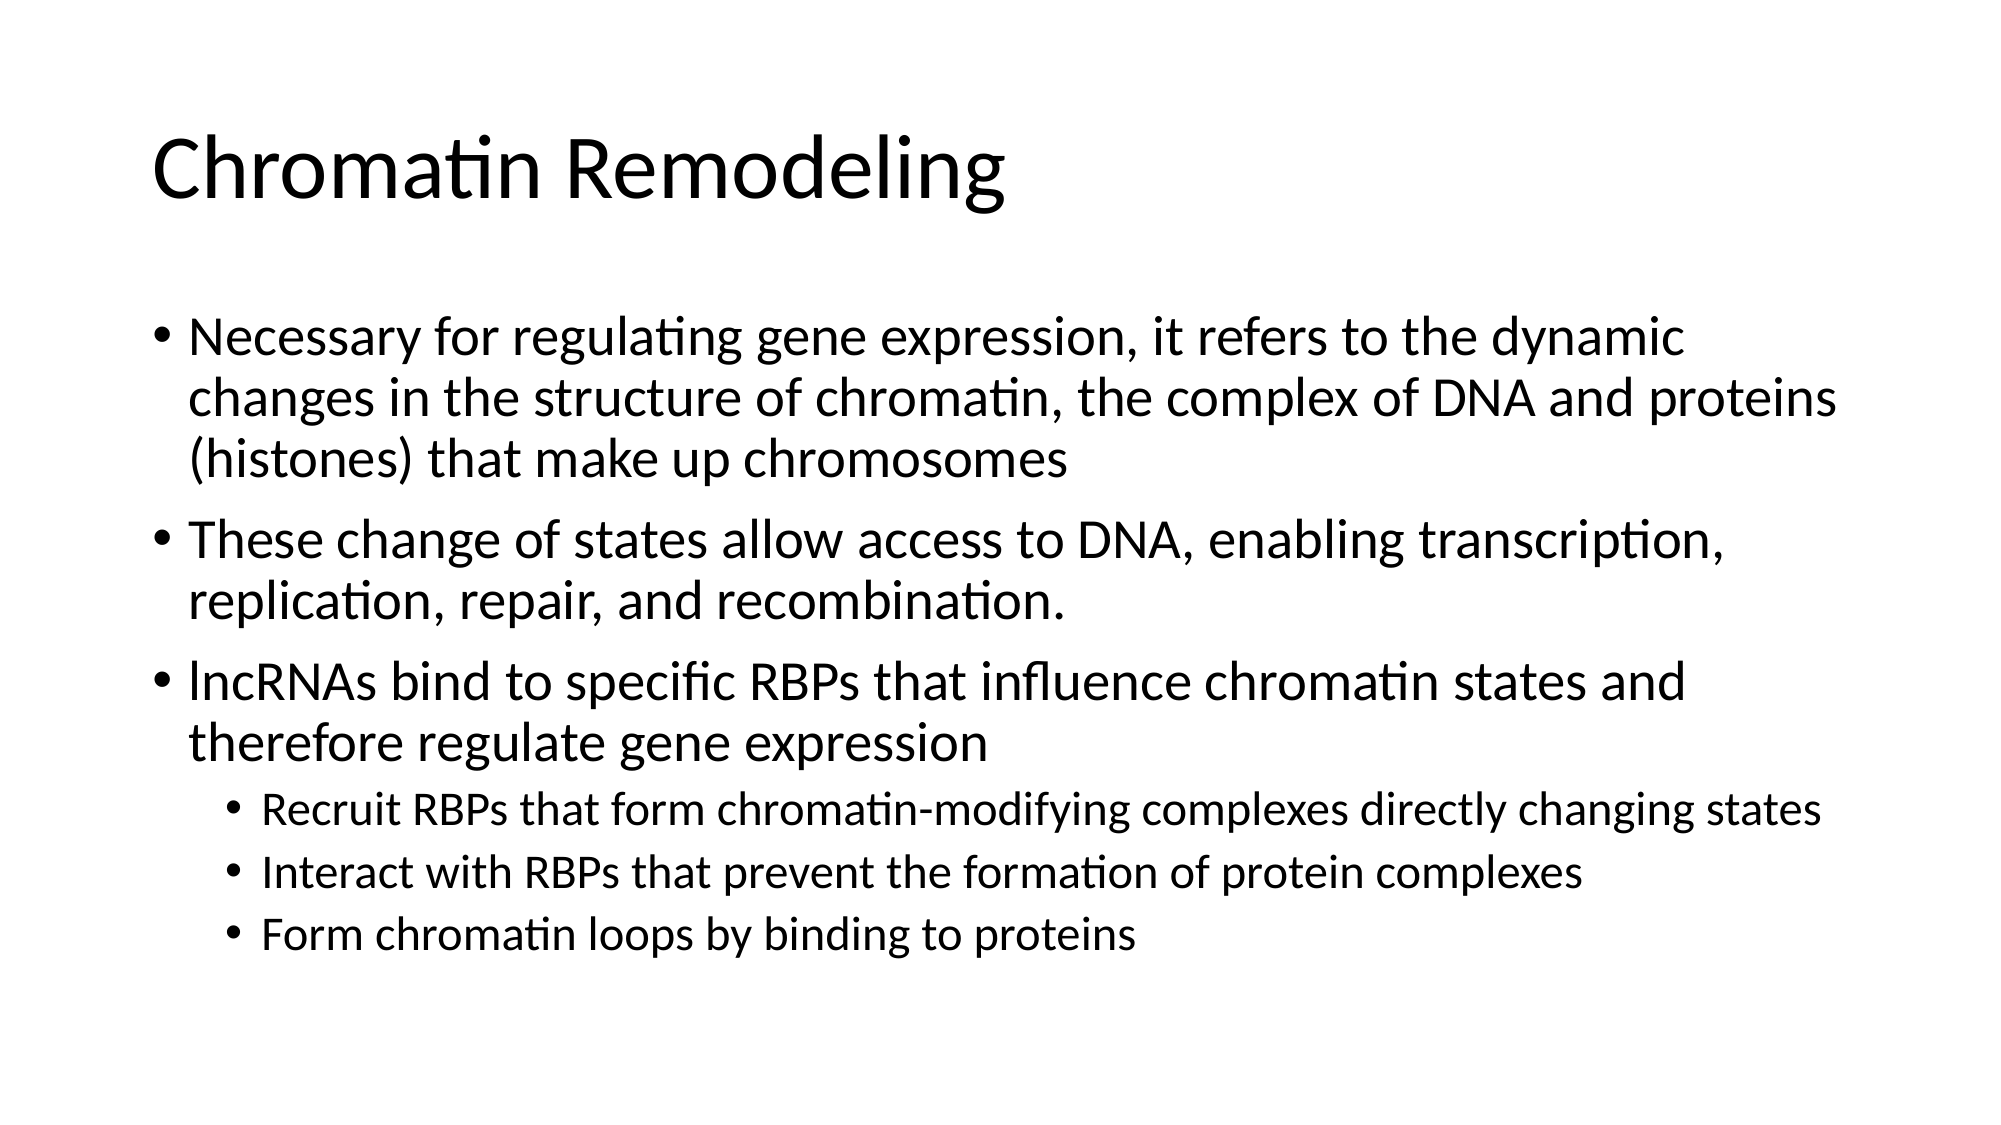

# Chromatin Remodeling
Necessary for regulating gene expression, it refers to the dynamic changes in the structure of chromatin, the complex of DNA and proteins (histones) that make up chromosomes
These change of states allow access to DNA, enabling transcription, replication, repair, and recombination.
lncRNAs bind to specific RBPs that influence chromatin states and therefore regulate gene expression
Recruit RBPs that form chromatin-modifying complexes directly changing states
Interact with RBPs that prevent the formation of protein complexes
Form chromatin loops by binding to proteins